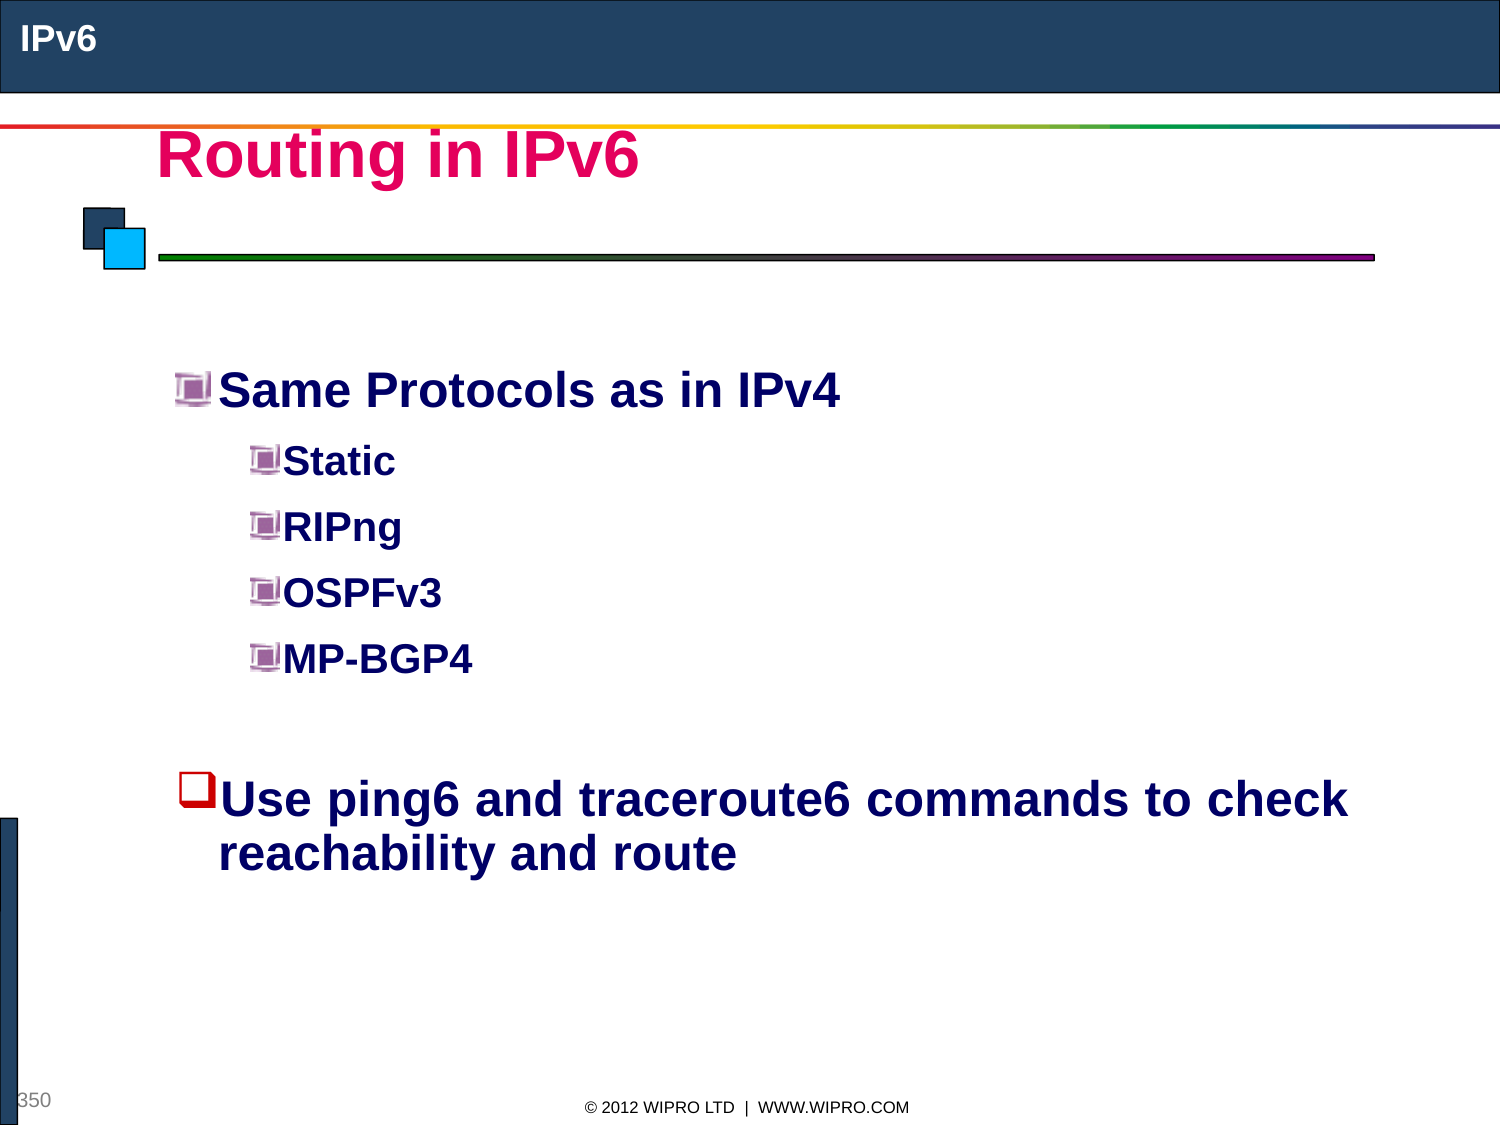

IPv6
# Routing in IPv6

Same Protocols as in IPv4
Static
RIPng
OSPFv3
MP-BGP4

Use ping6 and traceroute6 commands to check reachability and route